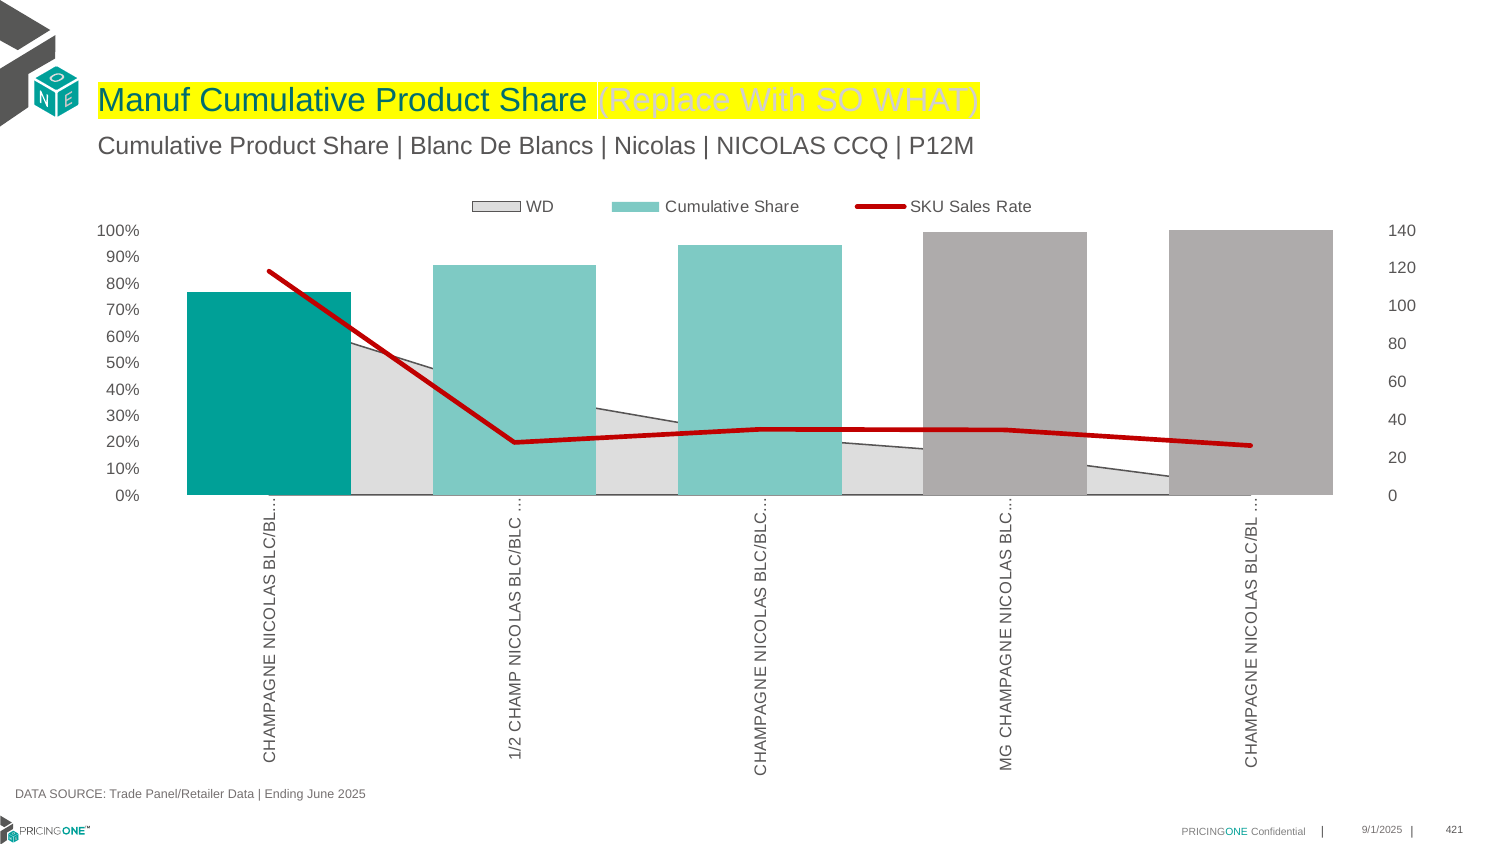

# Manuf Cumulative Product Share (Replace With SO WHAT)
Cumulative Product Share | Blanc De Blancs | Nicolas | NICOLAS CCQ | P12M

### Chart

| Category | WD | Cumulative Share | SKU Sales Rate |
|---|---|---|---|
| CHAMPAGNE NICOLAS BLC/BLC BS 1CT X 750ML | 0.67 | 0.7670250896057348 | 118.17910447761194 |
| 1/2 CHAMP NICOLAS BLC/BLC BS 1CT X 375ML | 0.38 | 0.8689334495786109 | 27.68421052631579 |
| CHAMPAGNE NICOLAS BLC/BLC 2002 1CT X 750ML | 0.22 | 0.942652329749104 | 34.59090909090909 |
| MG CHAMPAGNE NICOLAS BLC/BL BS 1CT X 1500ML | 0.15 | 0.992444056960186 | 34.266666666666666 |
| CHAMPAGNE NICOLAS BLC/BL BS ET 1CT X 750ML | 0.03 | 1.0 | 26.0 |
DATA SOURCE: Trade Panel/Retailer Data | Ending June 2025

9/1/2025
421